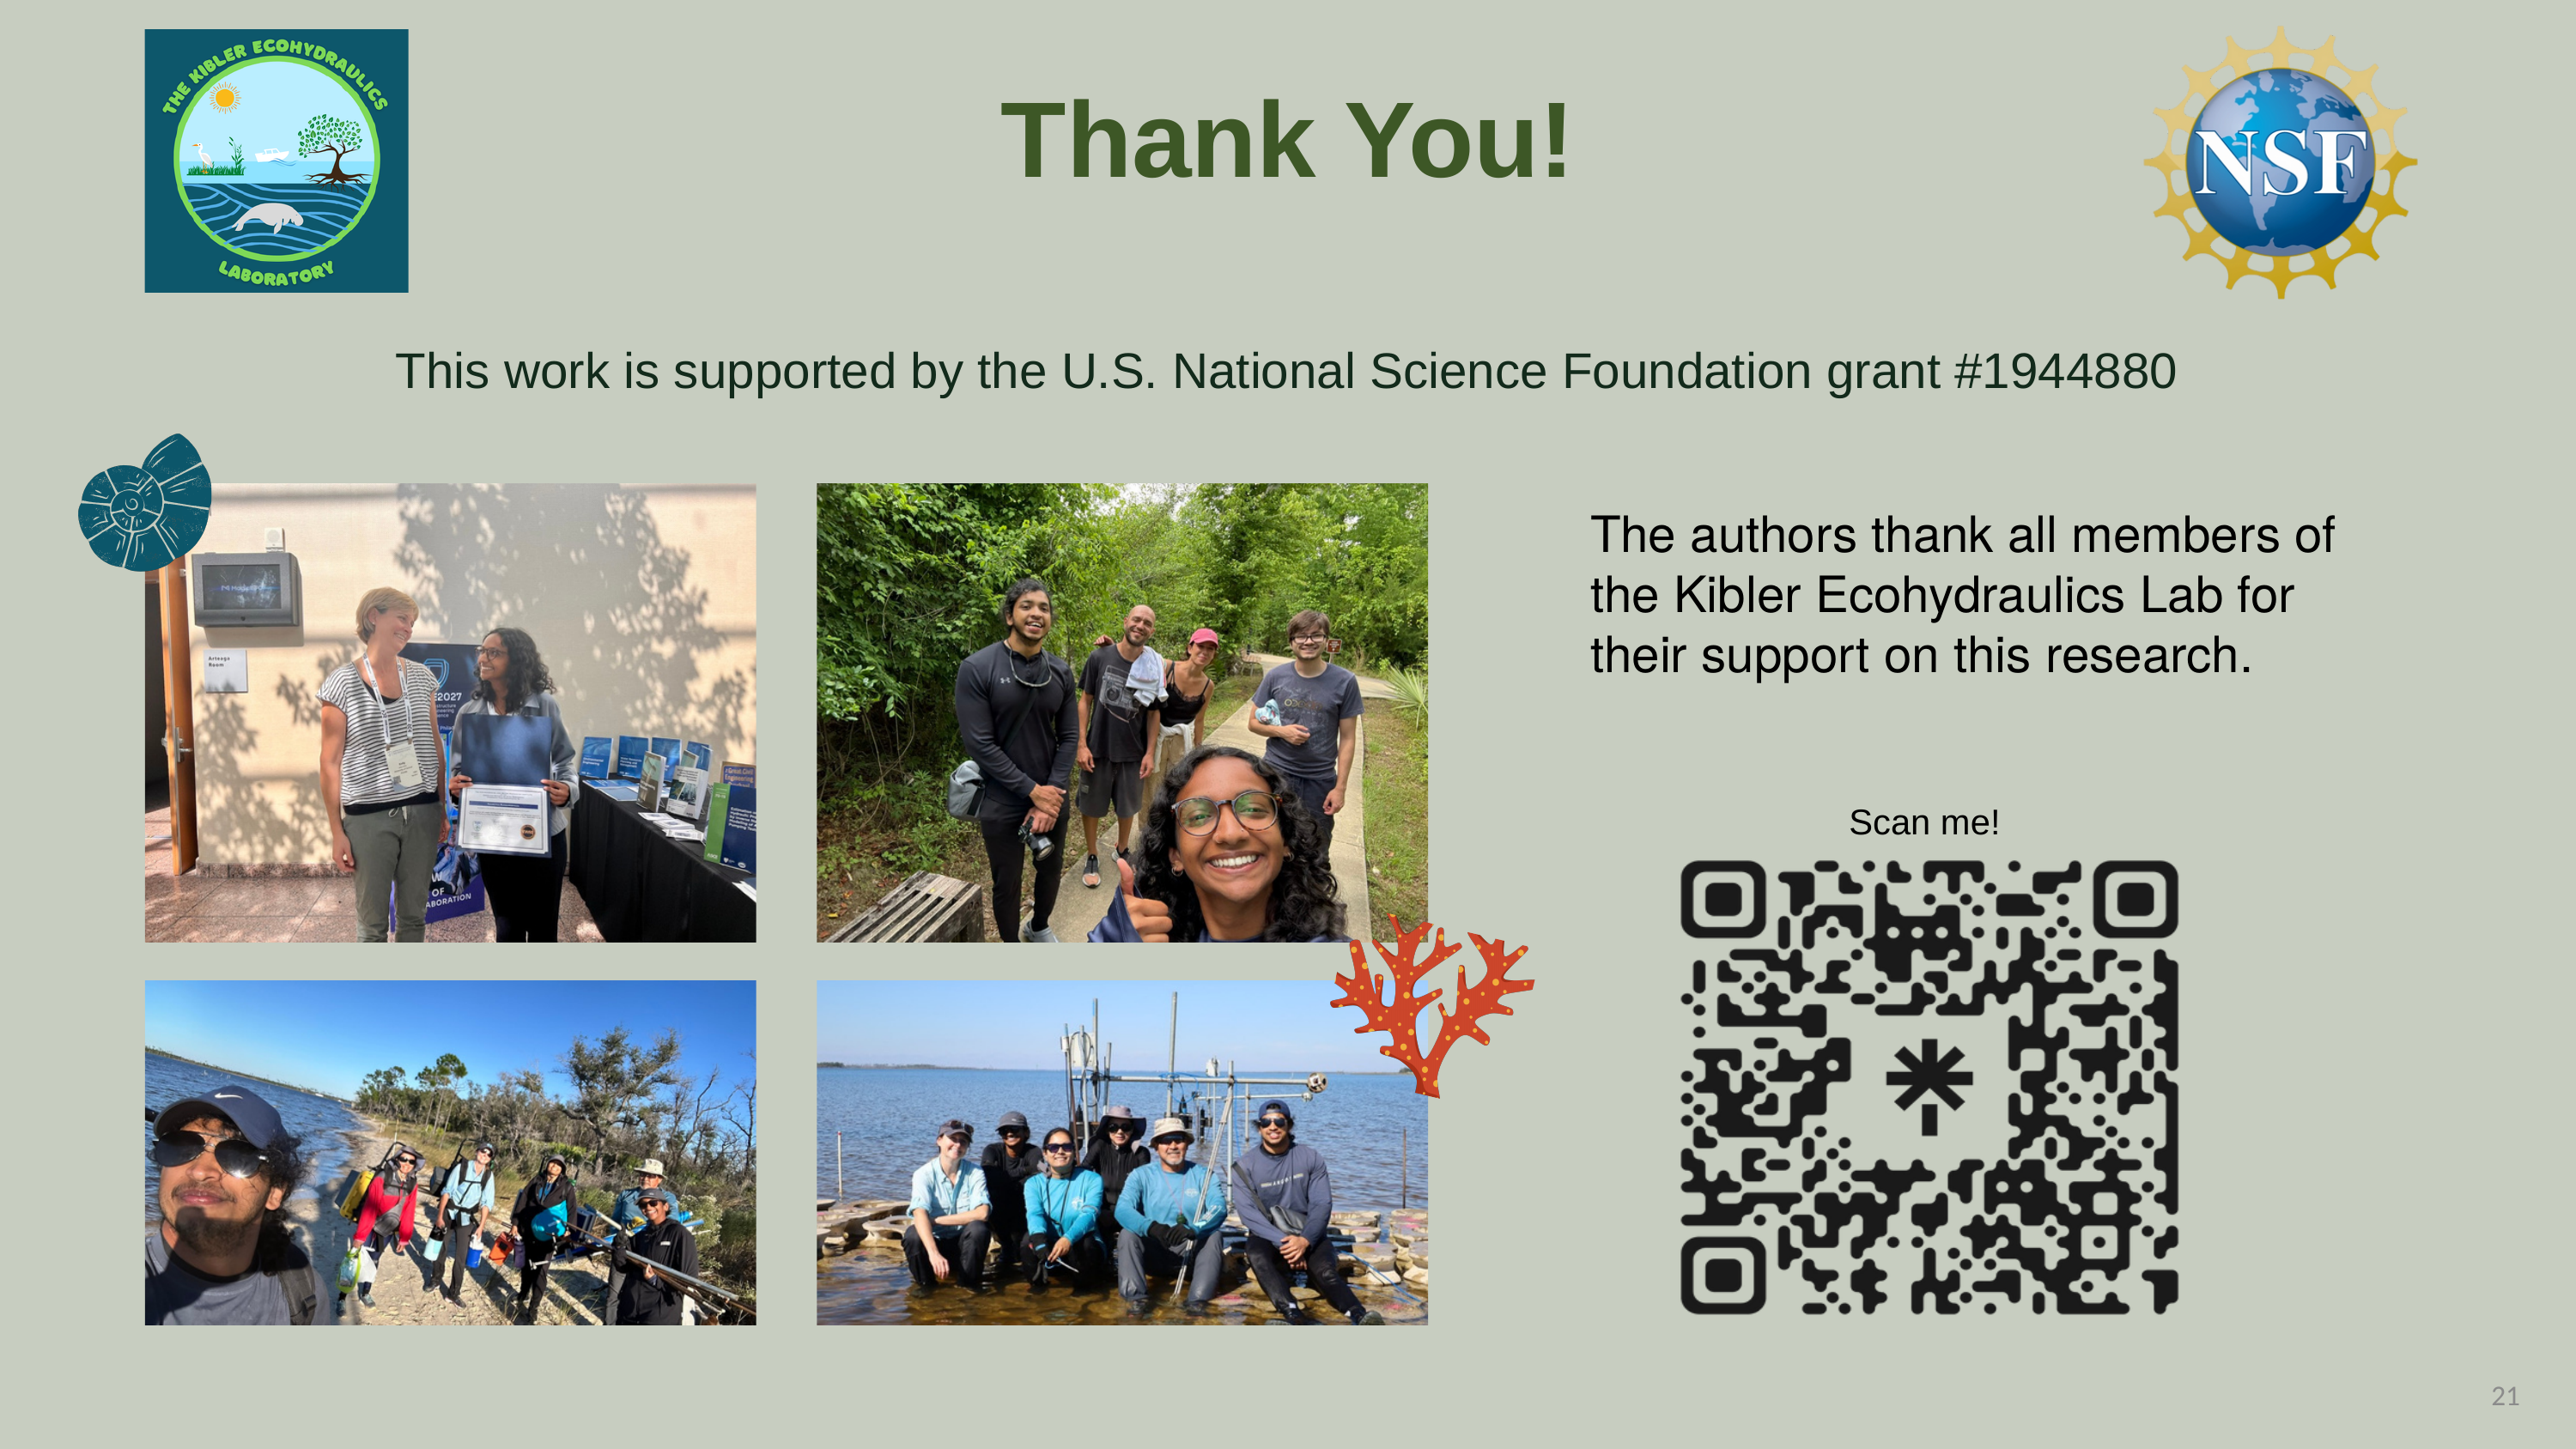

Thank You!
This work is supported by the U.S. National Science Foundation grant #1944880

The authors thank all members of the Kibler Ecohydraulics Lab for their support on this research.
Scan me!

21